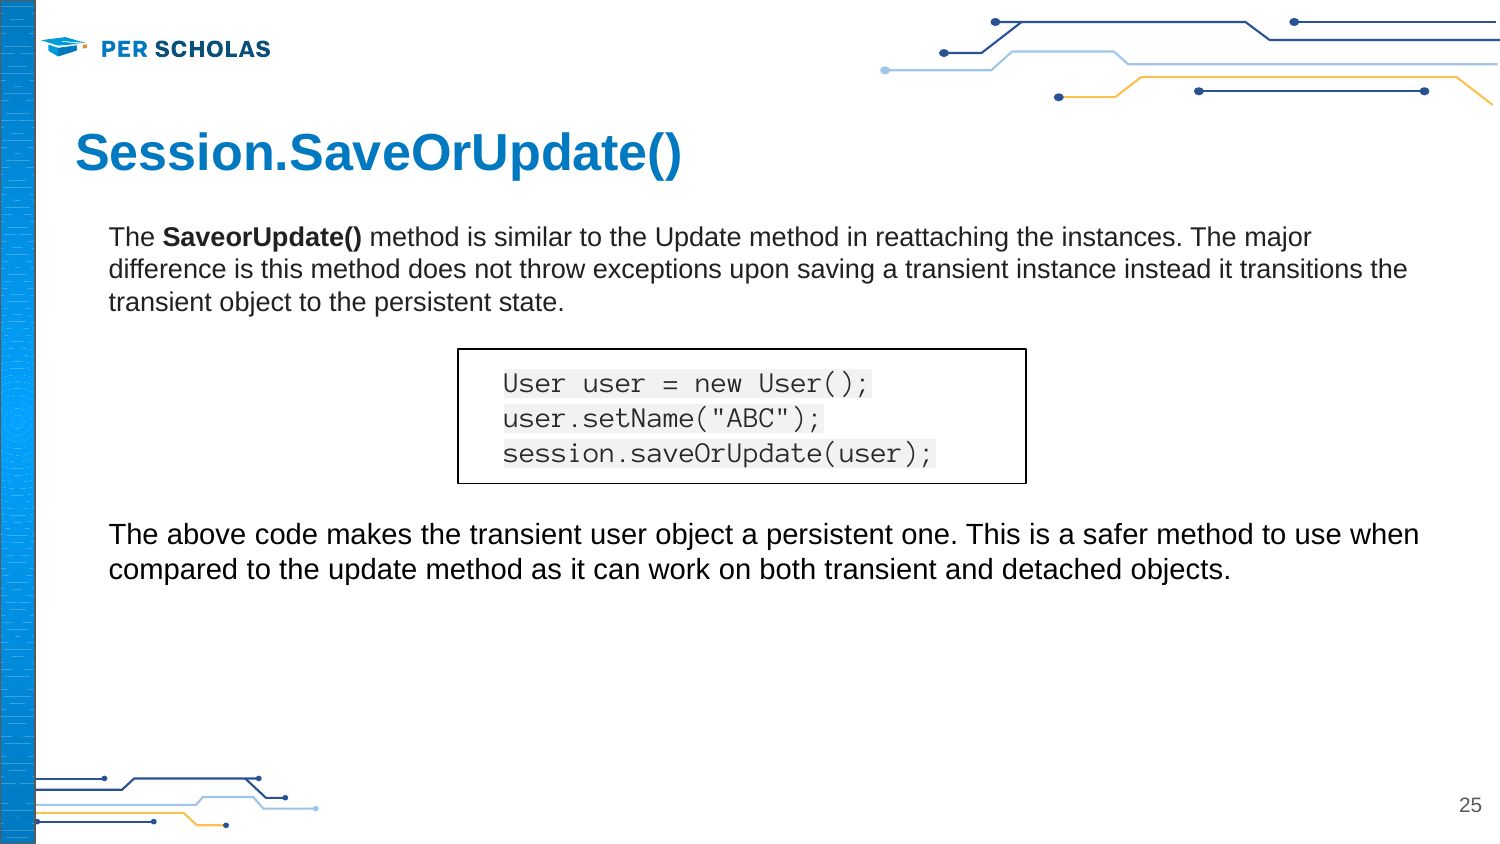

# Session.SaveOrUpdate()
The SaveorUpdate() method is similar to the Update method in reattaching the instances. The major difference is this method does not throw exceptions upon saving a transient instance instead it transitions the transient object to the persistent state.
User user = new User();
user.setName("ABC");
session.saveOrUpdate(user);
The above code makes the transient user object a persistent one. This is a safer method to use when compared to the update method as it can work on both transient and detached objects.